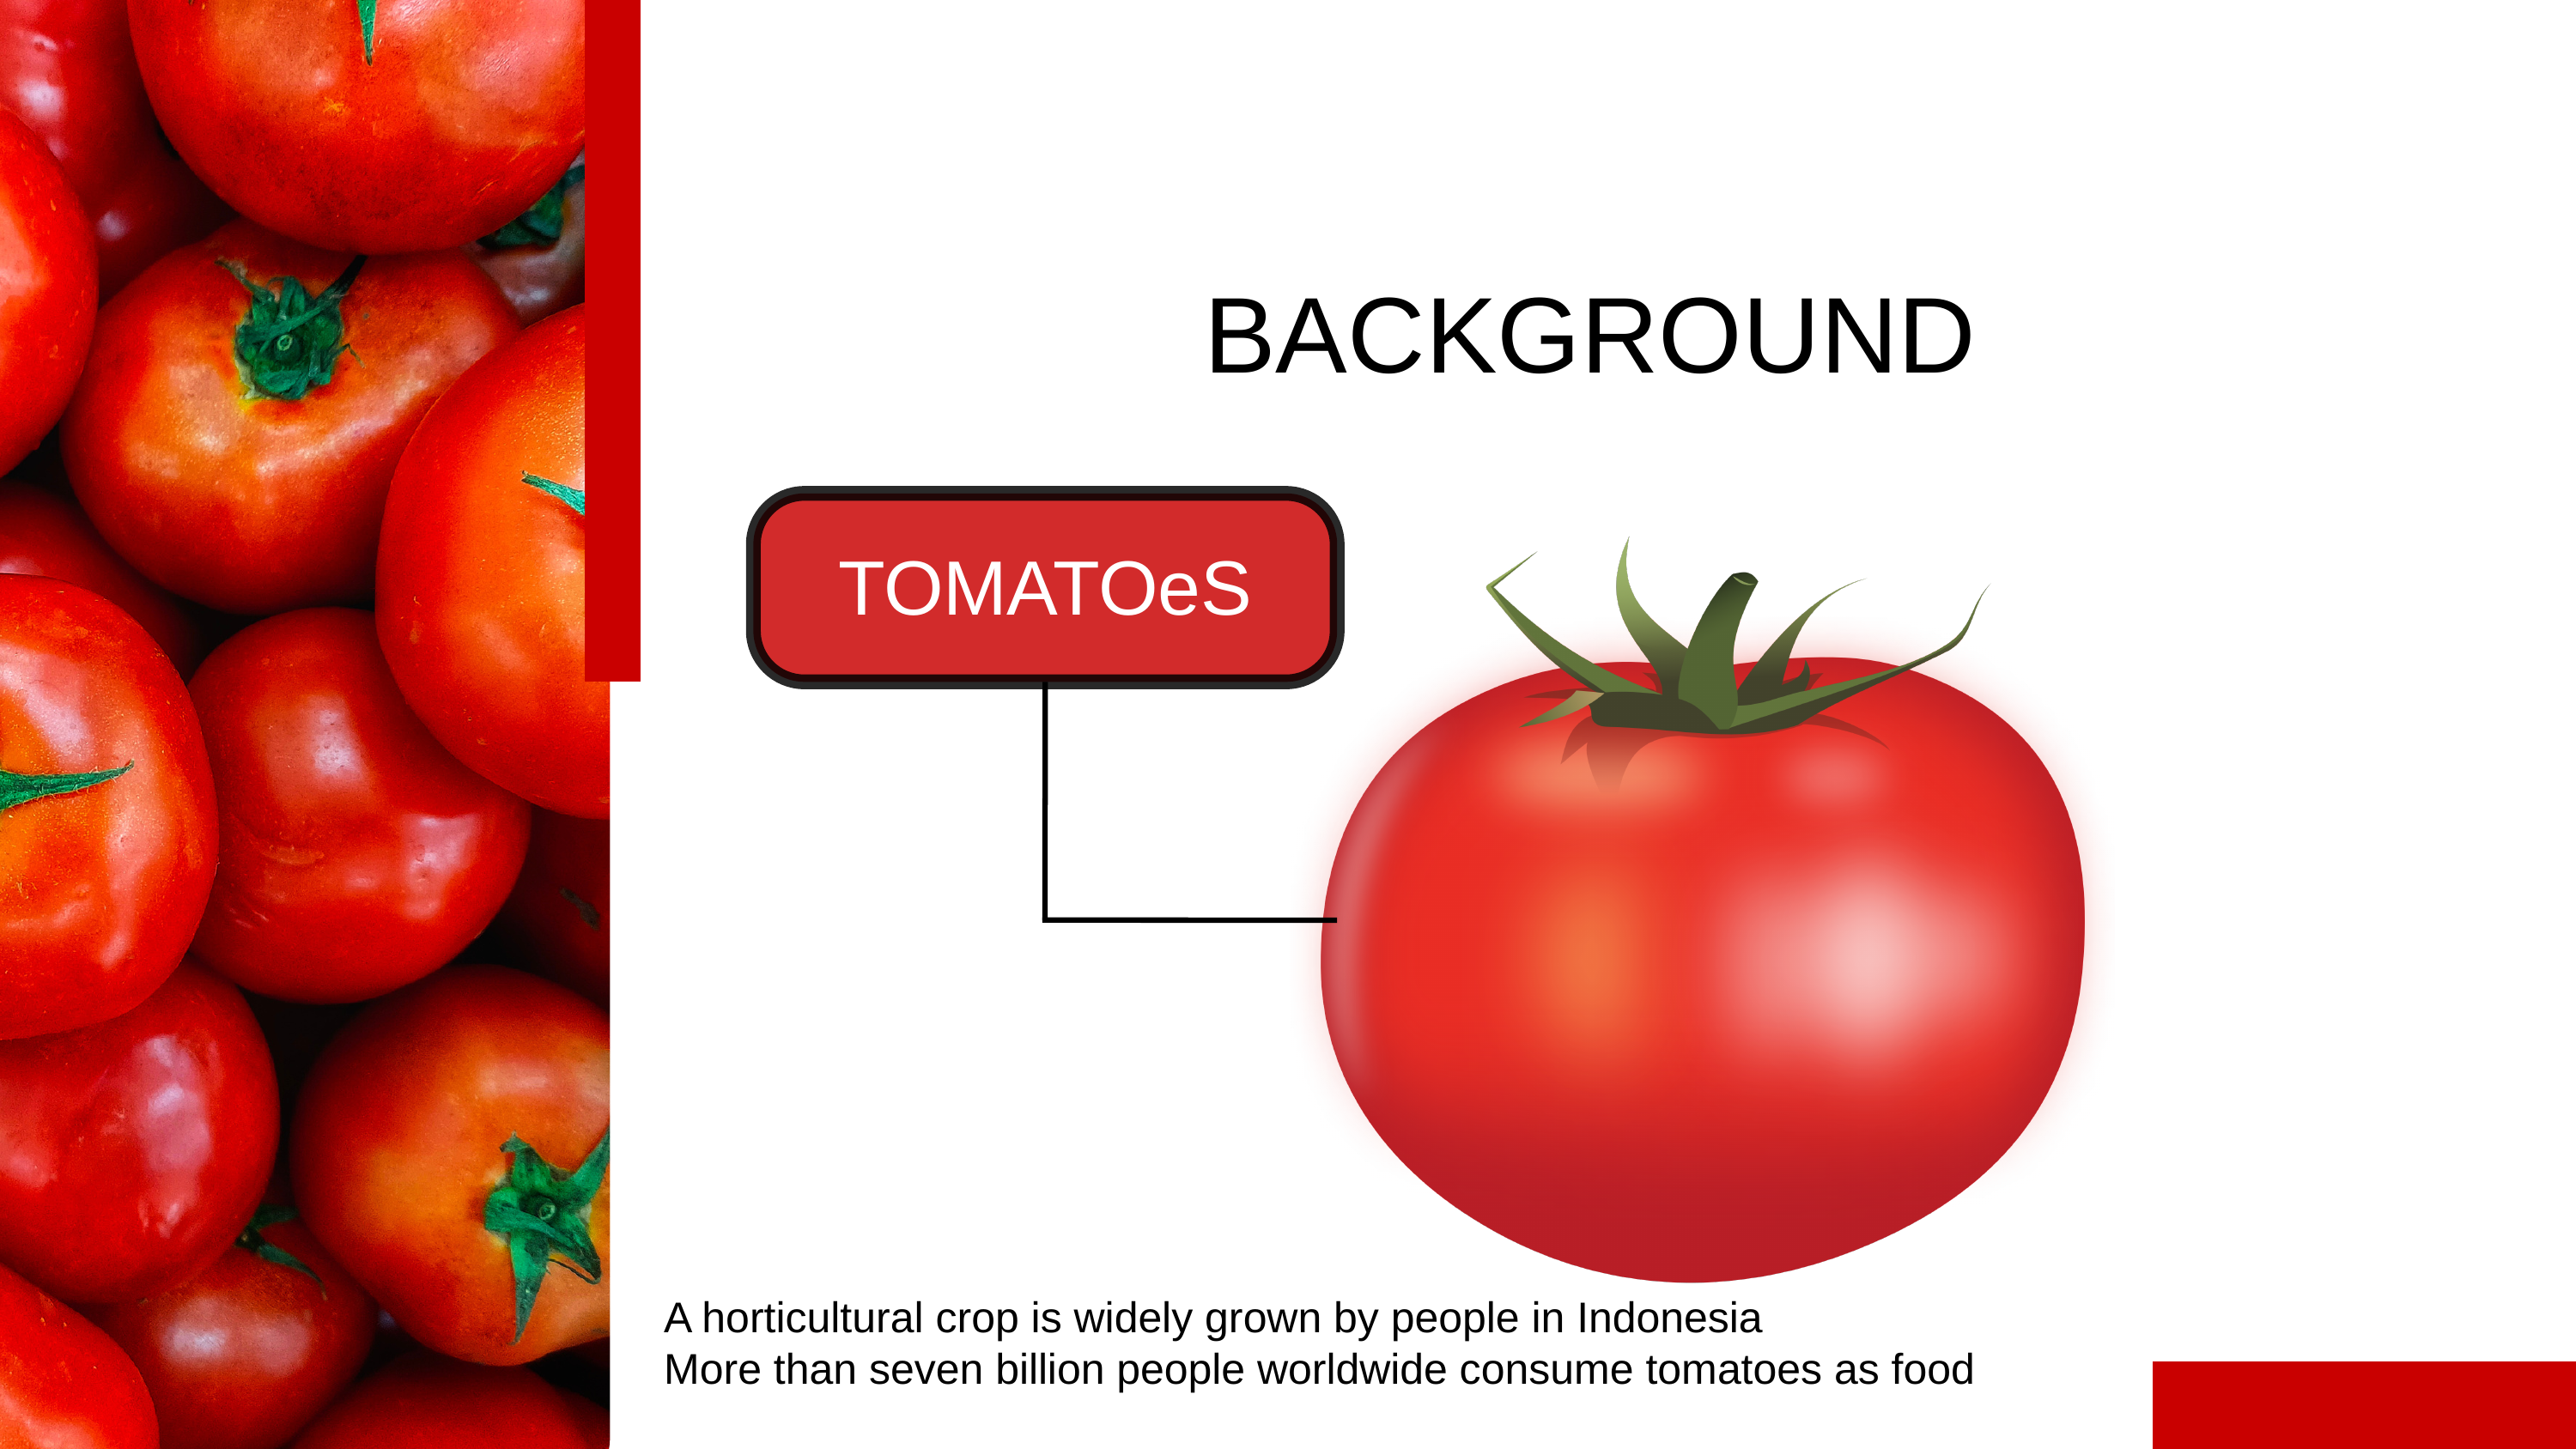

BACKGROUND

TOMATOeS

A horticultural crop is widely grown by people in Indonesia
More than seven billion people worldwide consume tomatoes as food